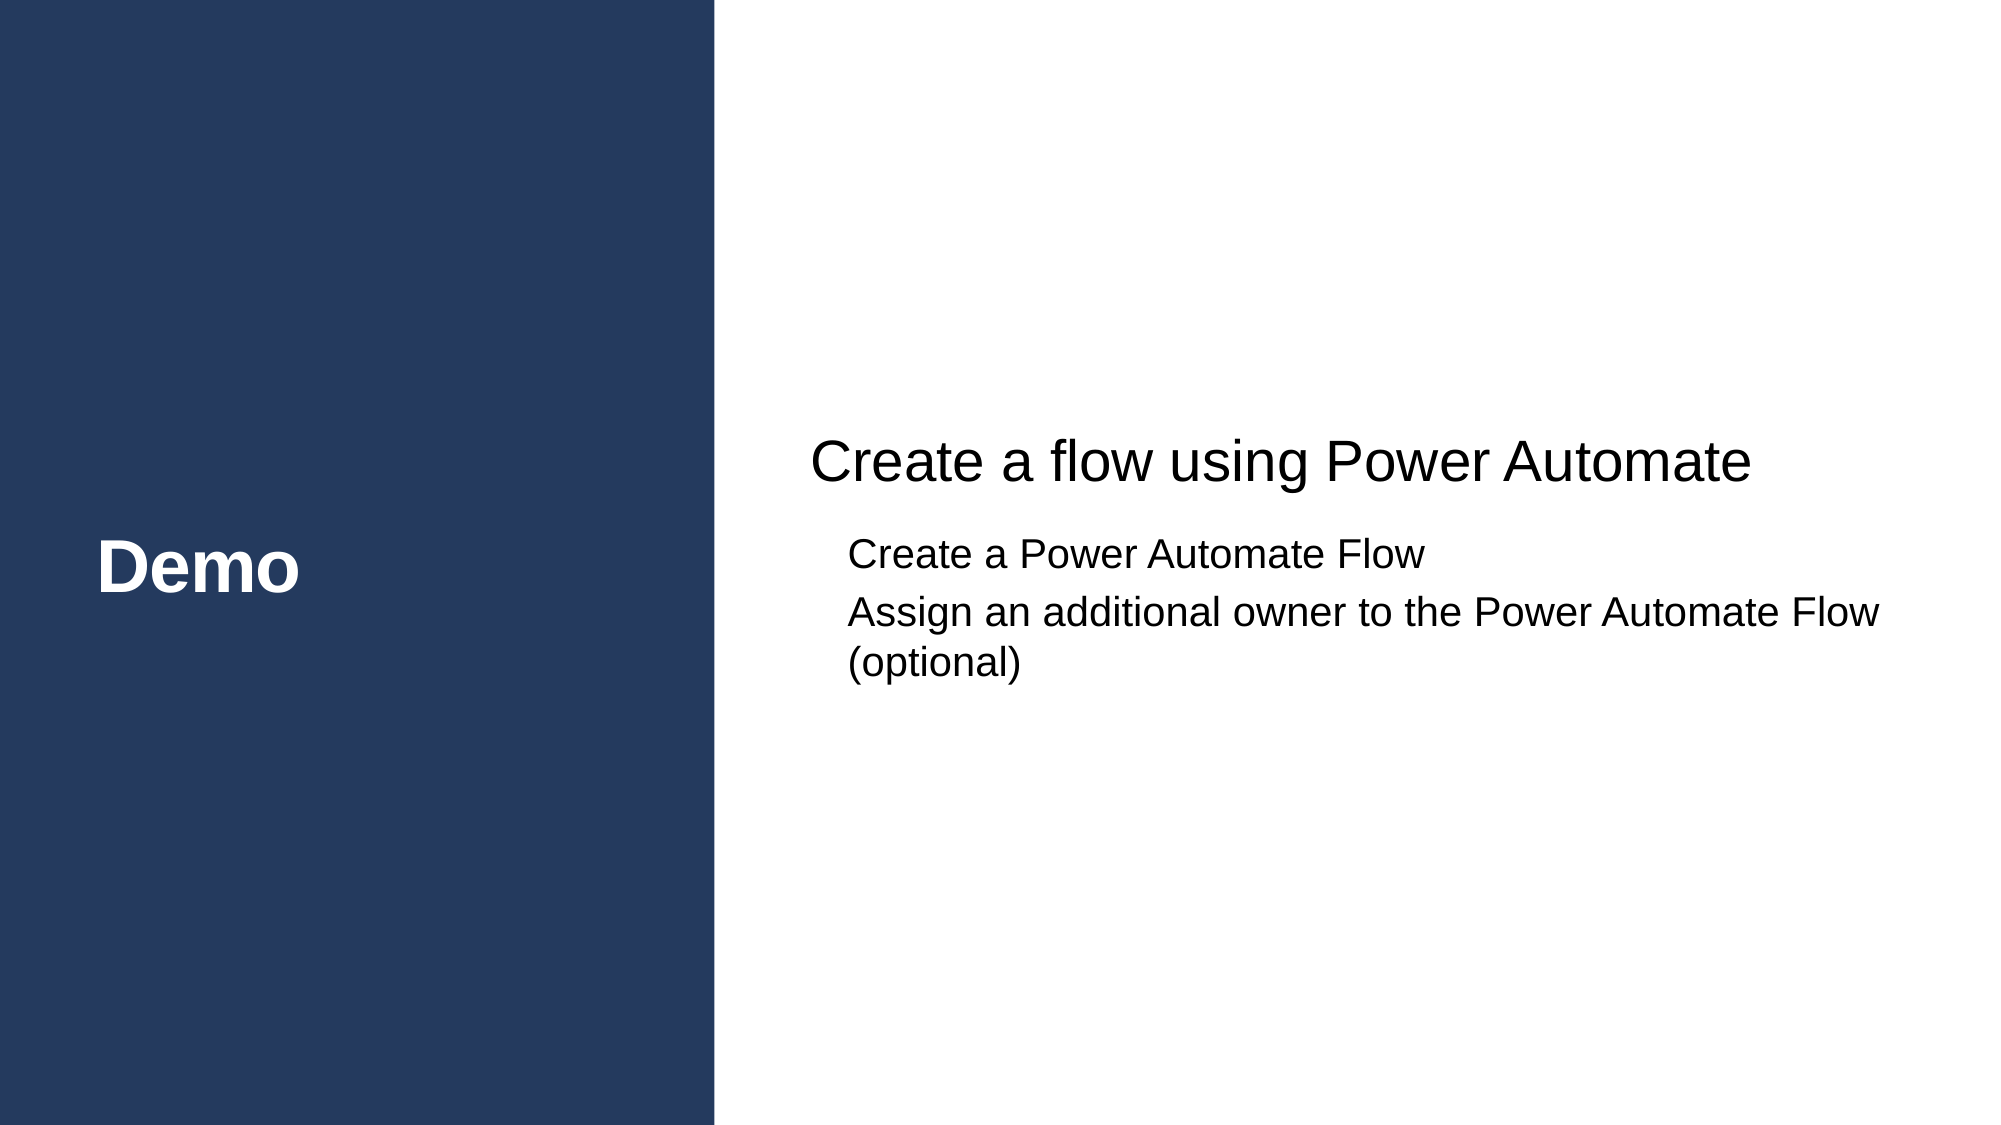

# Demo

Create a flow using Power Automate
Create a Power Automate Flow
Assign an additional owner to the Power Automate Flow (optional)